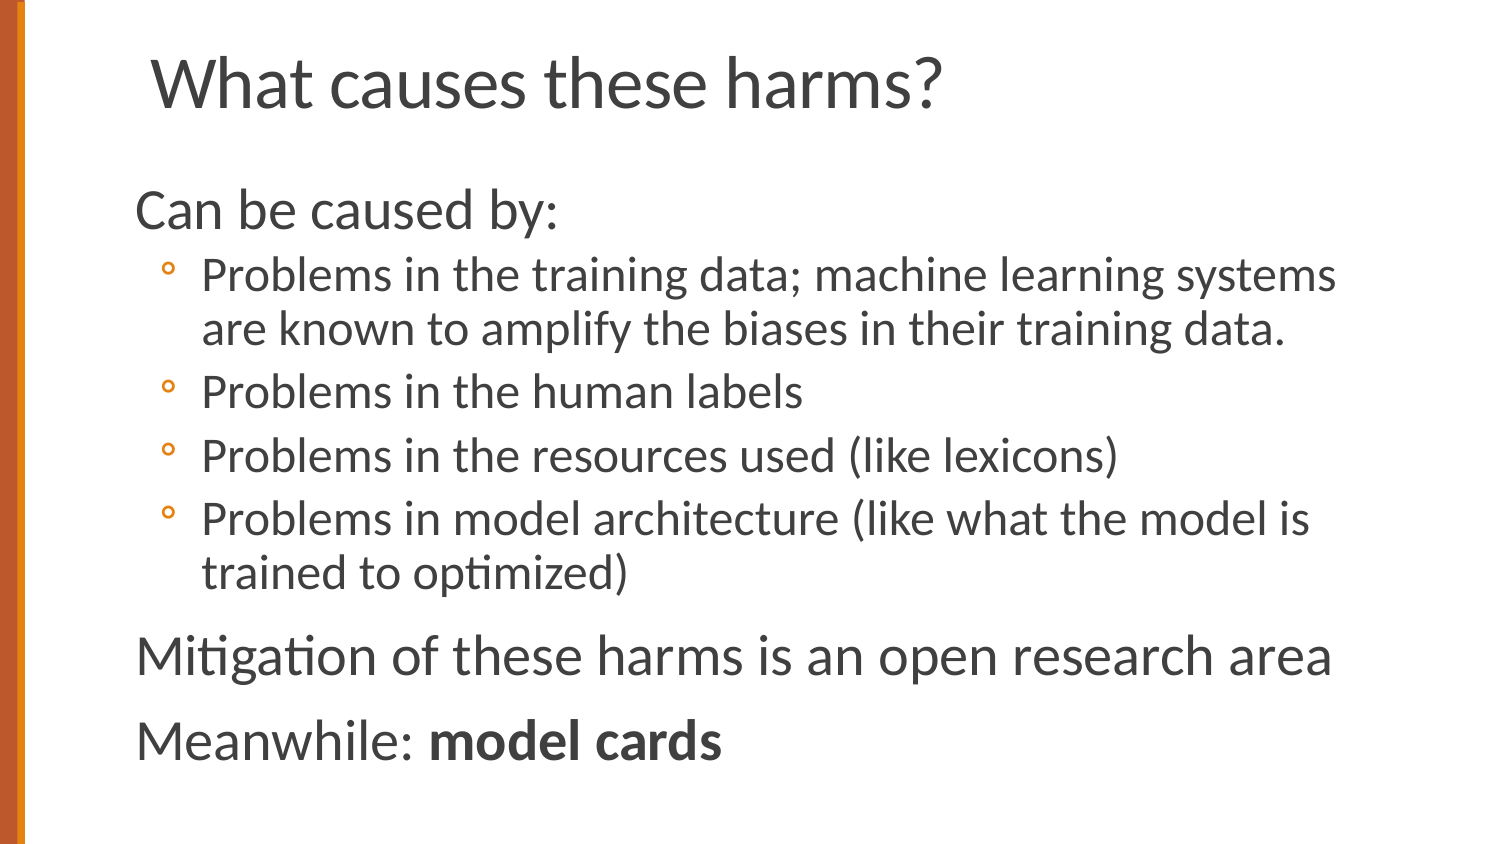

# What causes these harms?
Can be caused by:
Problems in the training data; machine learning systems are known to amplify the biases in their training data.
Problems in the human labels
Problems in the resources used (like lexicons)
Problems in model architecture (like what the model is trained to optimized)
Mitigation of these harms is an open research area
Meanwhile: model cards